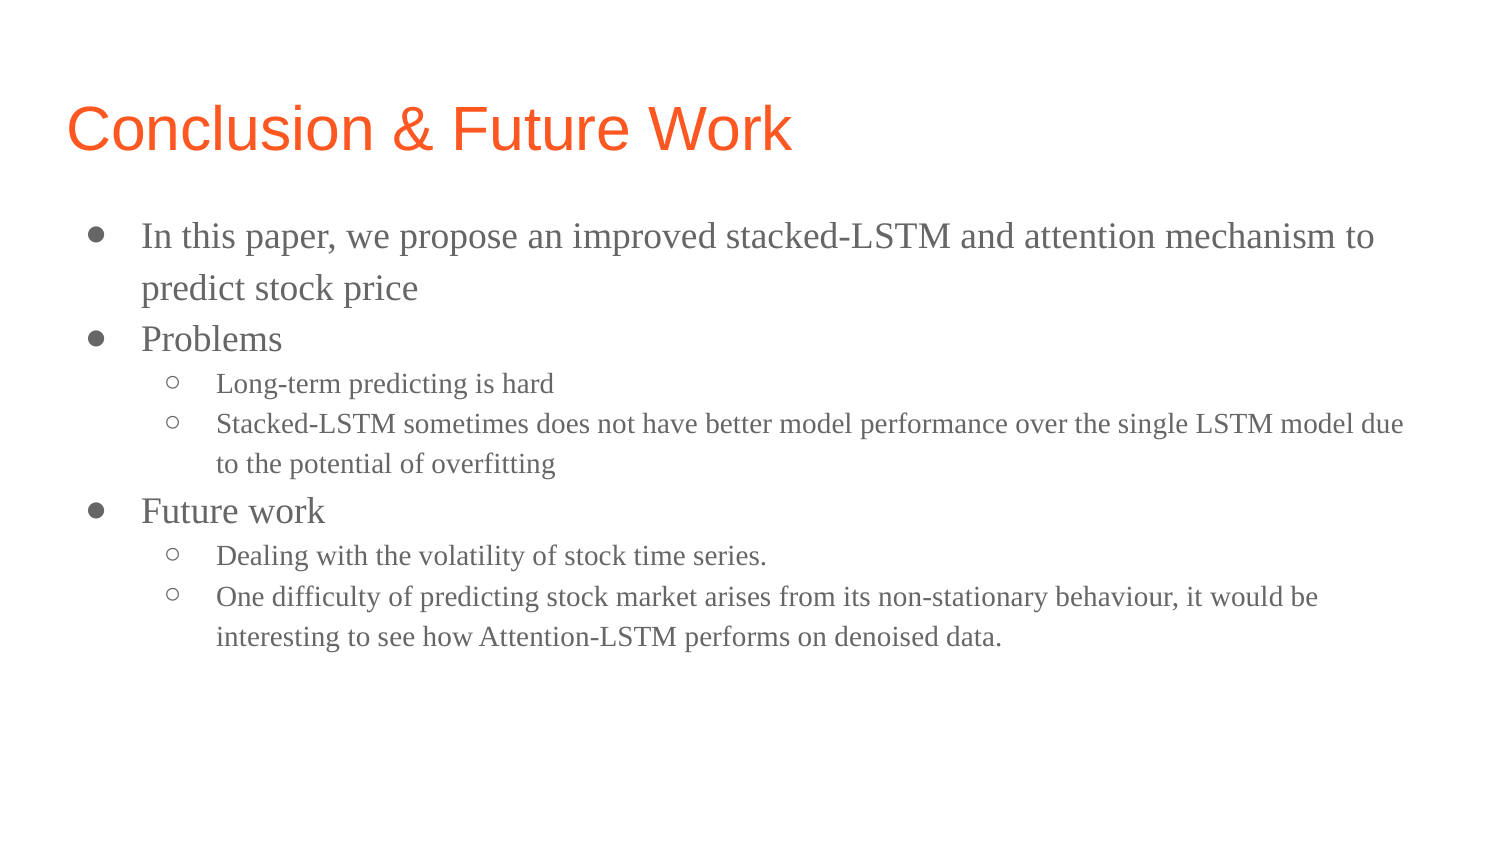

# Conclusion & Future Work
In this paper, we propose an improved stacked-LSTM and attention mechanism to predict stock price
Problems
Long-term predicting is hard
Stacked-LSTM sometimes does not have better model performance over the single LSTM model due to the potential of overfitting
Future work
Dealing with the volatility of stock time series.
One difficulty of predicting stock market arises from its non-stationary behaviour, it would be interesting to see how Attention-LSTM performs on denoised data.